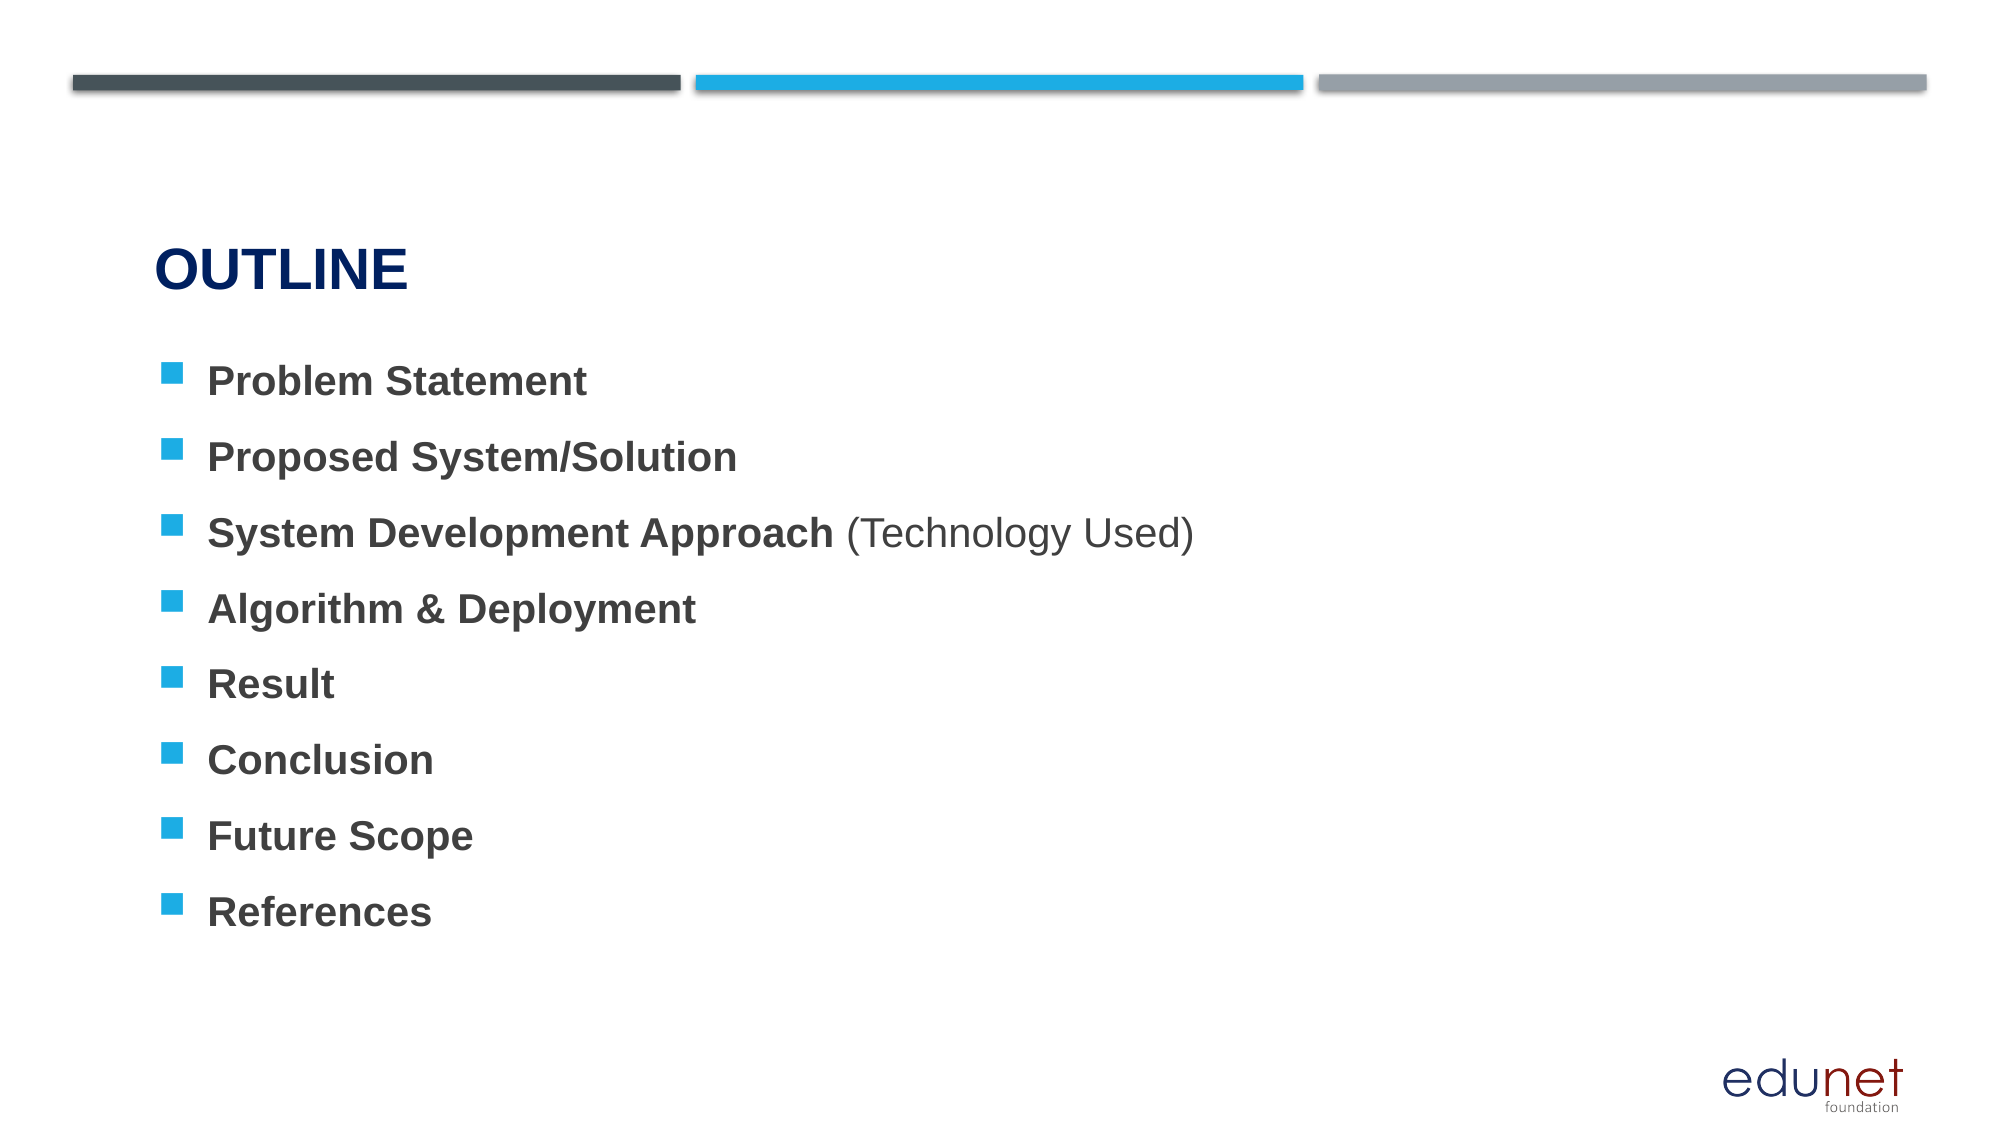

# OUTLINE

Problem Statement
Proposed System/Solution
System Development Approach (Technology Used)
Algorithm & Deployment
Result
Conclusion
Future Scope
References